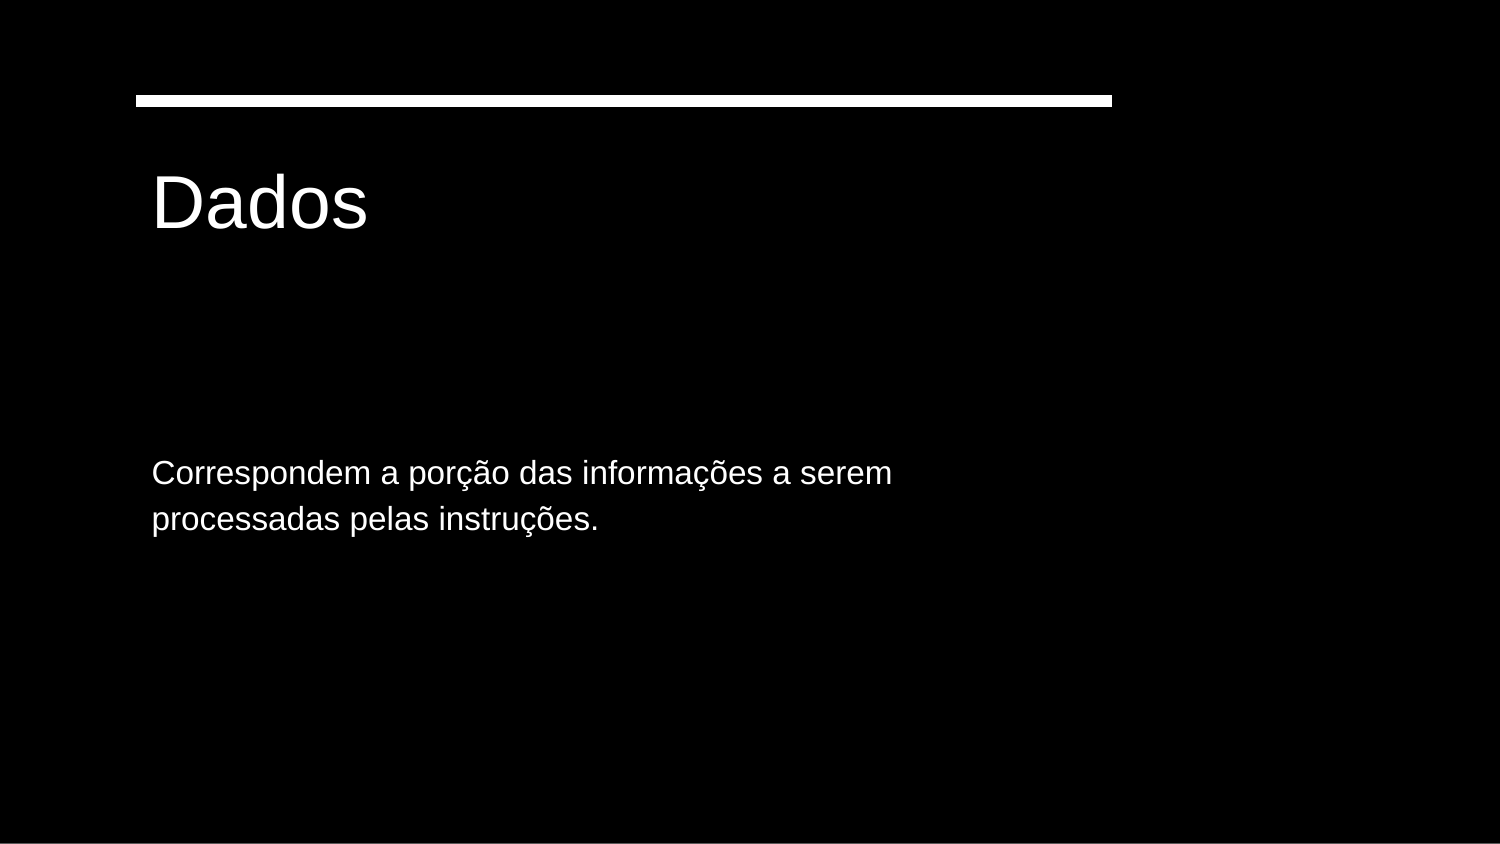

# Dados
Correspondem a porção das informações a serem processadas pelas instruções.